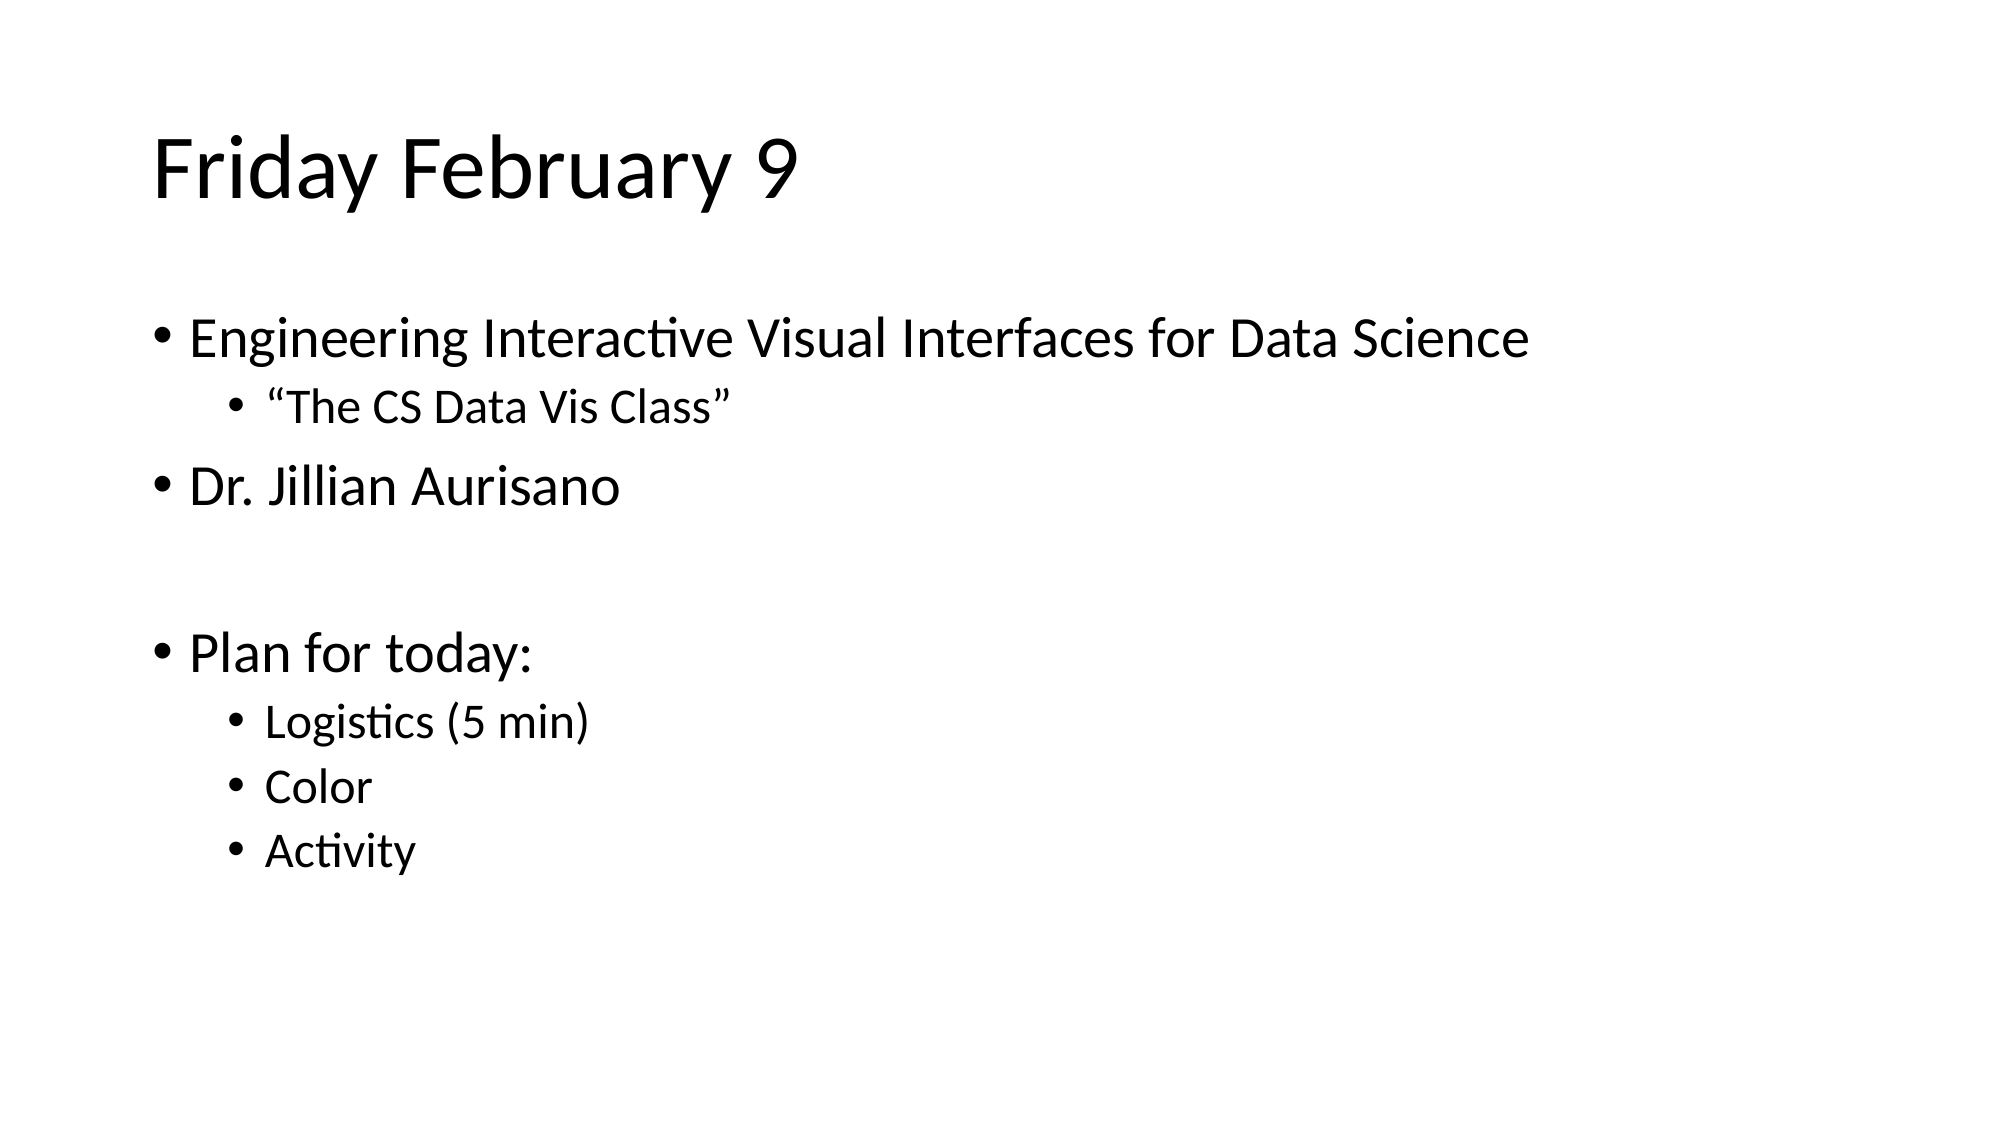

# Friday February 9
Engineering Interactive Visual Interfaces for Data Science
“The CS Data Vis Class”
Dr. Jillian Aurisano

Plan for today:
Logistics (5 min)
Color
Activity